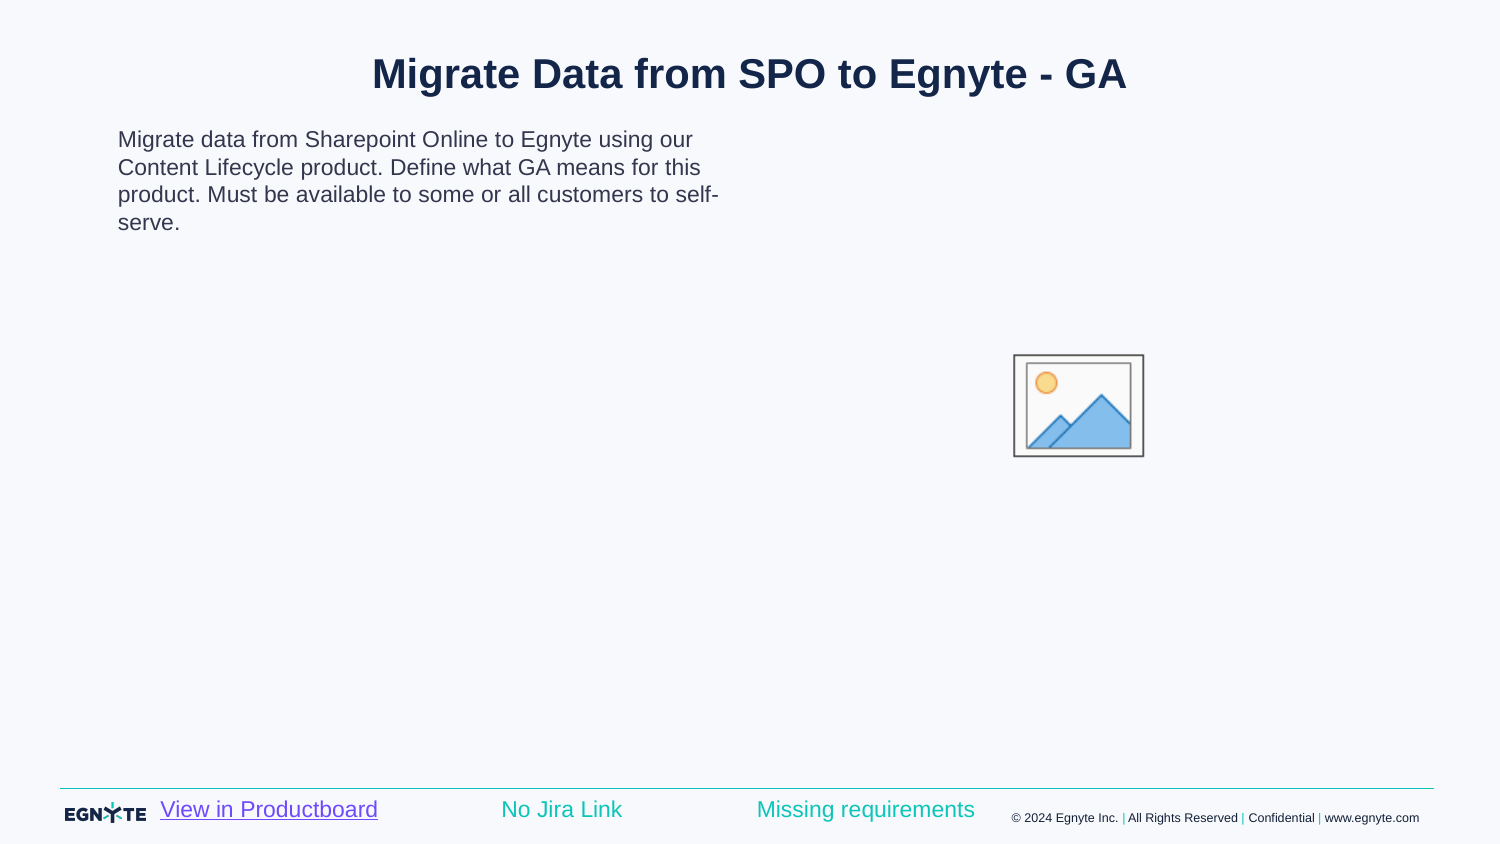

# Migrate Data from SPO to Egnyte - GA
Migrate data from Sharepoint Online to Egnyte using our Content Lifecycle product. Define what GA means for this product. Must be available to some or all customers to self-serve.

Missing requirements
No Jira Link
View in Productboard